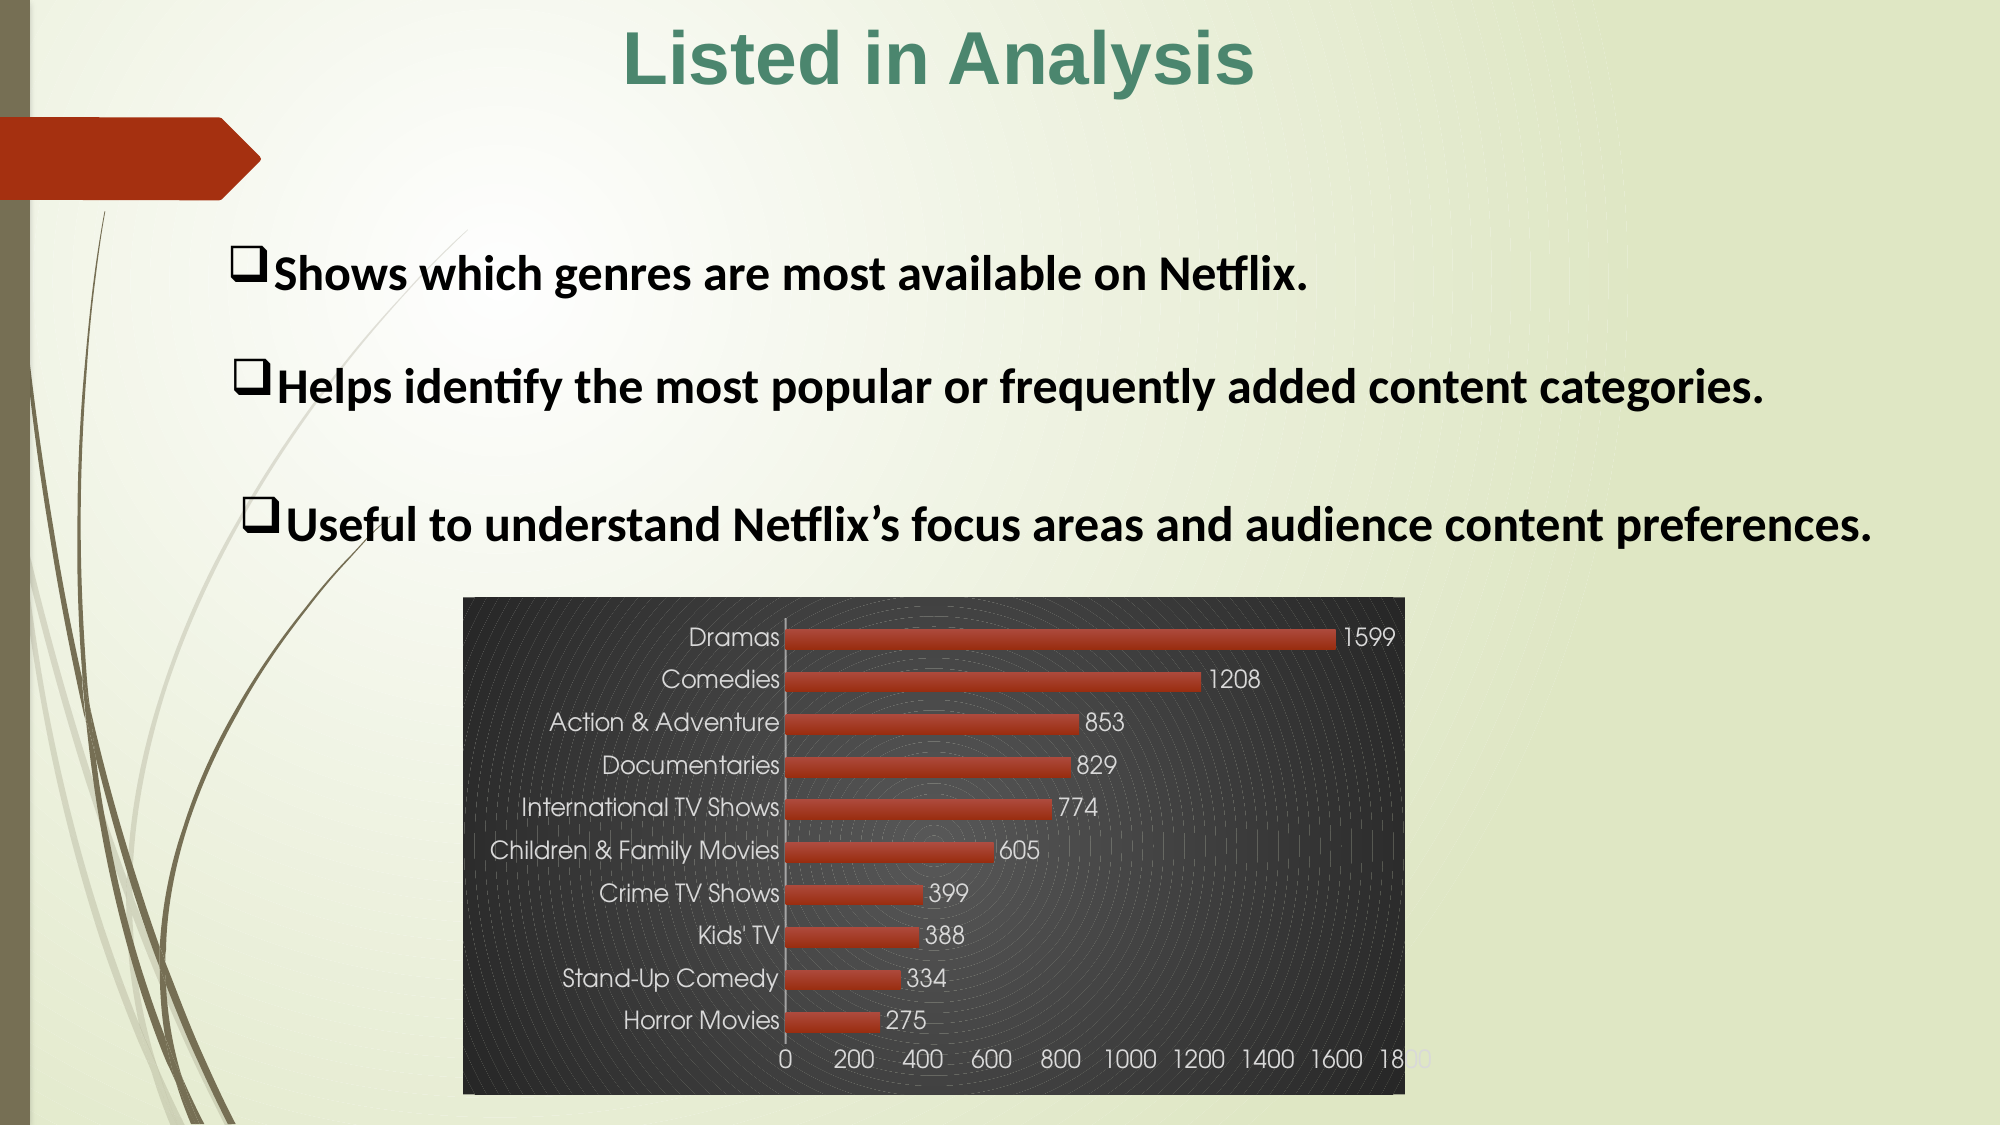

Listed in Analysis
Shows which genres are most available on Netflix.
Helps identify the most popular or frequently added content categories.
Useful to understand Netflix’s focus areas and audience content preferences.

### Chart

| Category | Total |
|---|---|
| Horror Movies | 275.0 |
| Stand-Up Comedy | 334.0 |
| Kids' TV | 388.0 |
| Crime TV Shows | 399.0 |
| Children & Family Movies | 605.0 |
| International TV Shows | 774.0 |
| Documentaries | 829.0 |
| Action & Adventure | 853.0 |
| Comedies | 1208.0 |
| Dramas | 1599.0 |